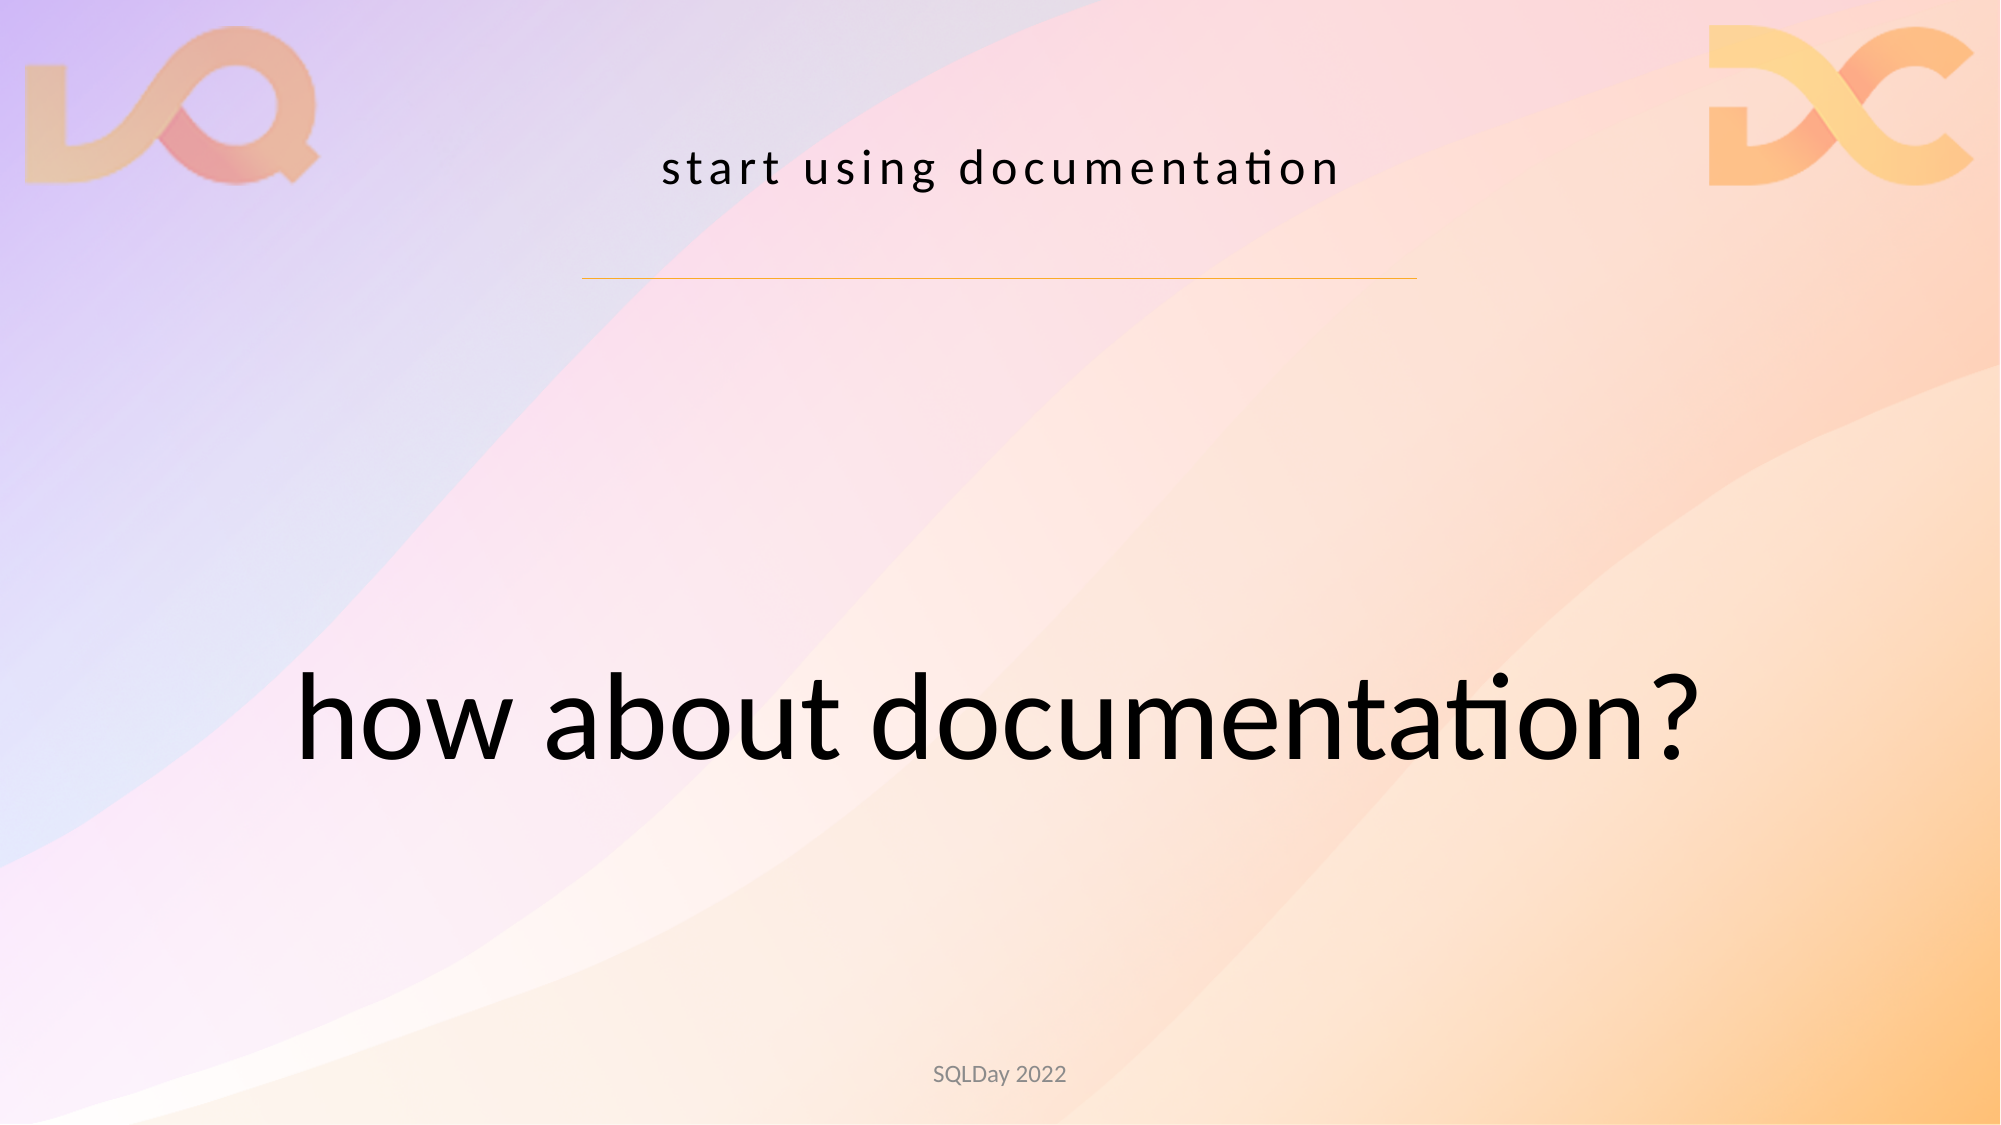

# start using documentation
how about documentation?
SQLDay 2022